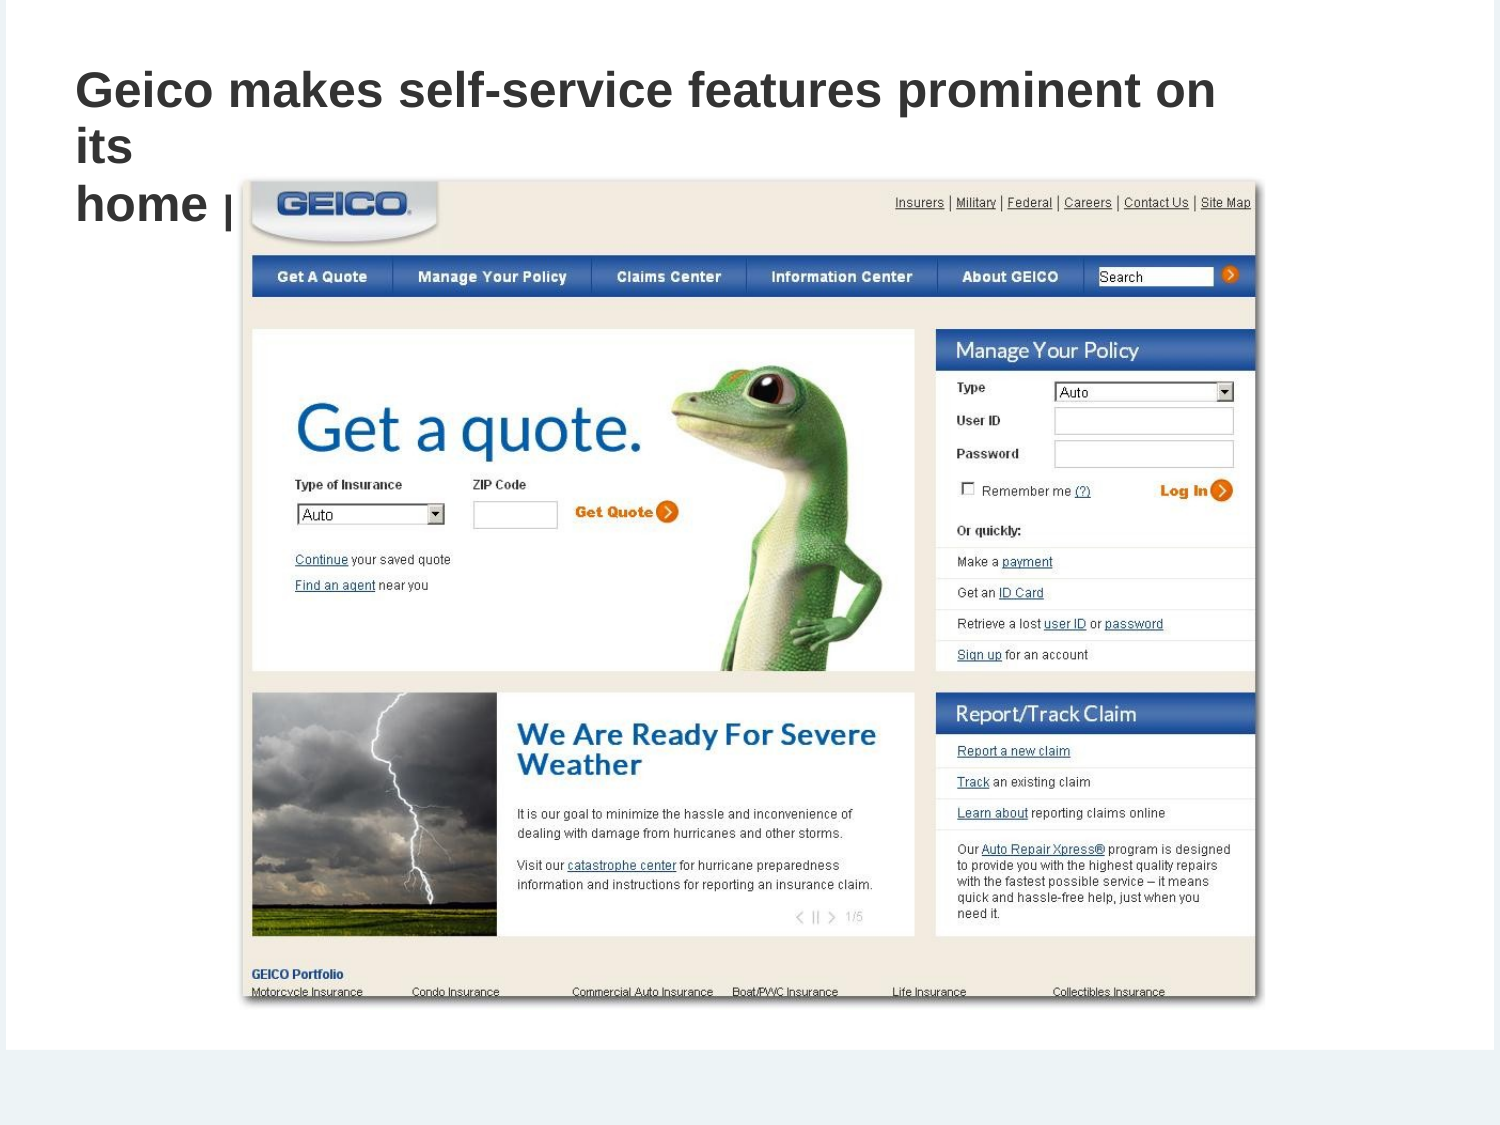

Geico makes self-service features prominent on its
home page